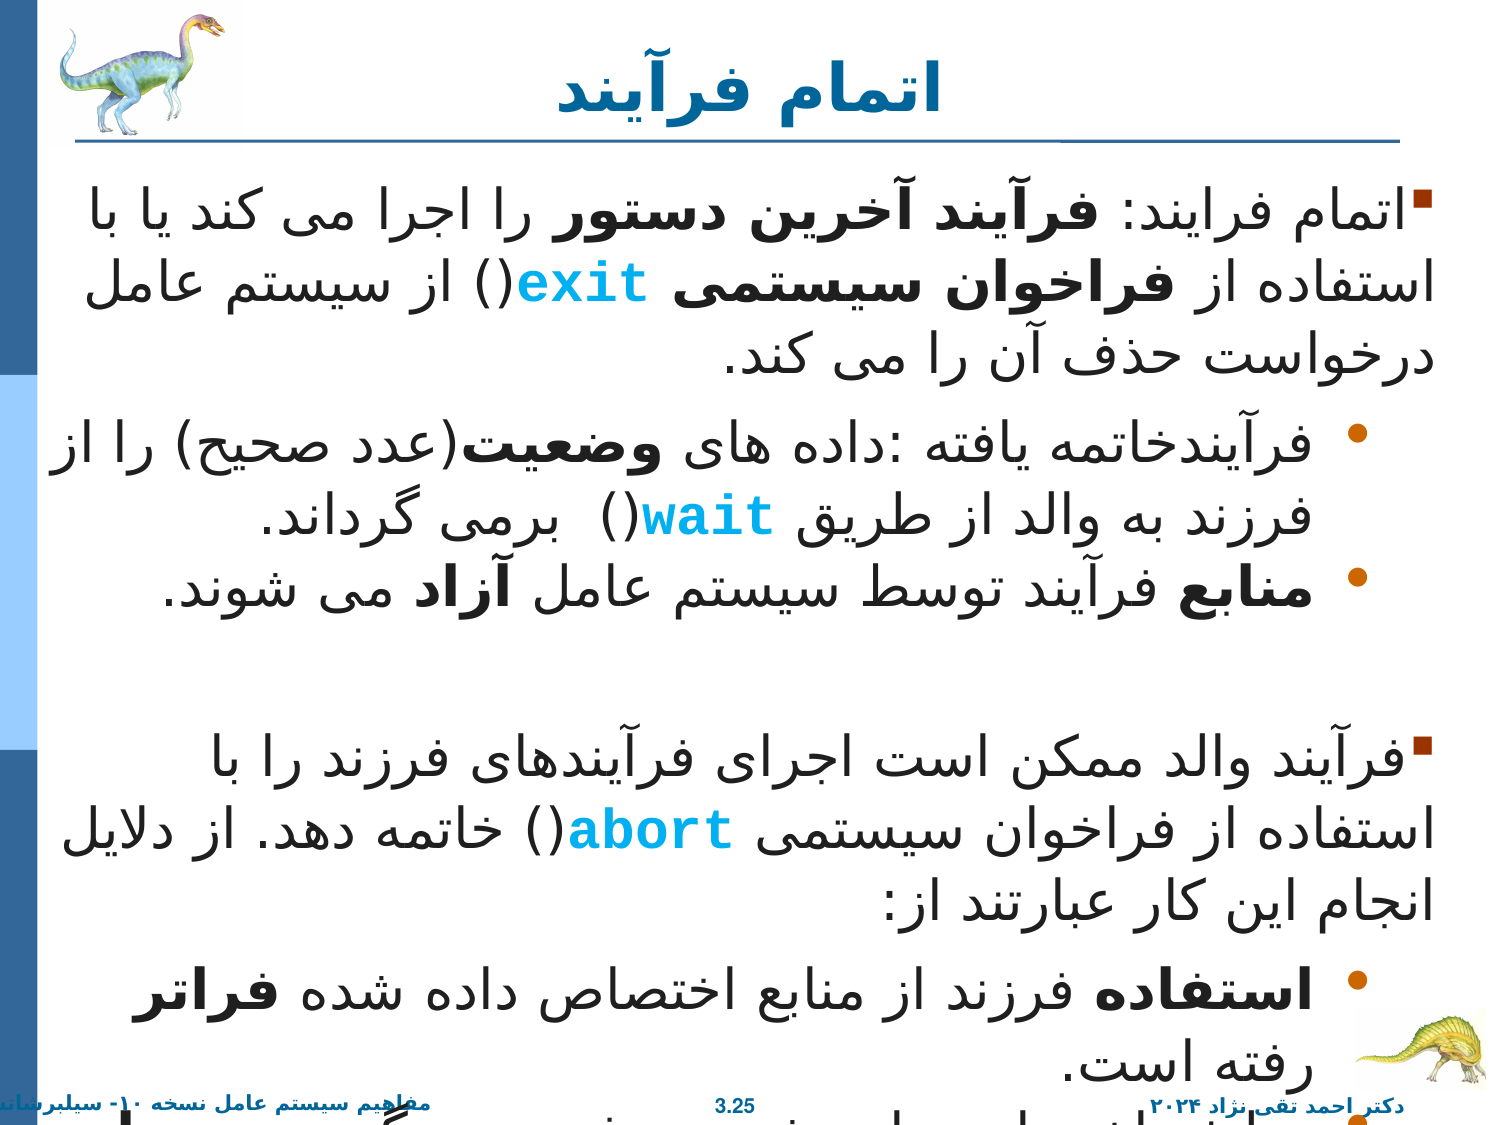

# اتمام فرآیند
اتمام فرایند: فرآیند آخرین دستور را اجرا می کند یا با استفاده از فراخوان سیستمی exit() از سیستم عامل درخواست حذف آن را می کند.
فرآیندخاتمه یافته :داده های وضعیت(عدد صحیح) را از فرزند به والد از طریق wait()  برمی گرداند.
منابع فرآیند توسط سیستم عامل آزاد می شوند.

فرآیند والد ممکن است اجرای فرآیندهای فرزند را با استفاده از فراخوان سیستمی abort() خاتمه دهد. از دلایل انجام این کار عبارتند از:
استفاده فرزند از منابع اختصاص داده شده فراتر رفته است.
وظیفه اختصاص داده شده به فرزند دیگر مورد نیاز نیست.
فرآیند والد در حال خروج است و سیستم عامل اجازه نمی دهد فرزندی در صورت خاتمه والد به کار خود ادامه دهد.